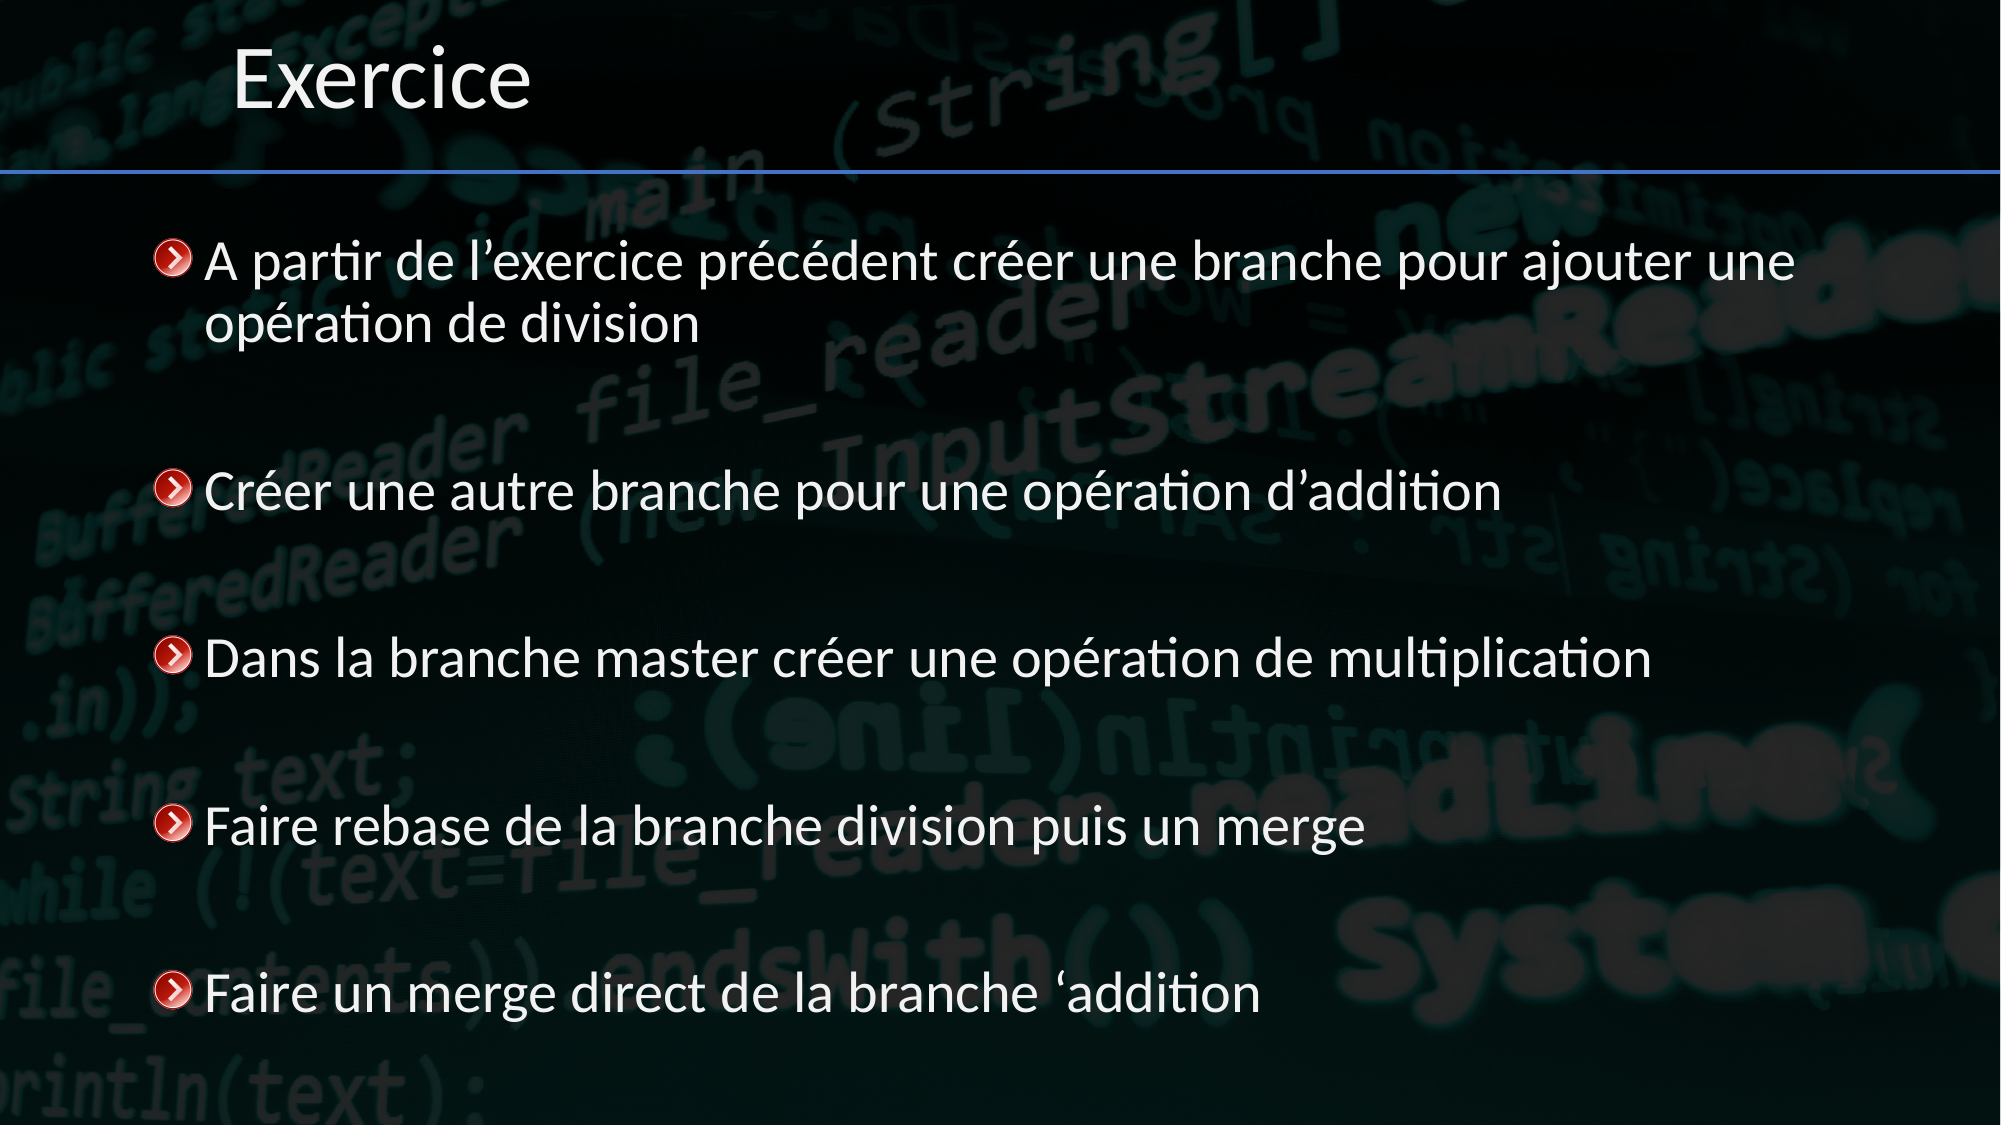

# Exercice
A partir de l’exercice précédent créer une branche pour ajouter une opération de division

Créer une autre branche pour une opération d’addition

Dans la branche master créer une opération de multiplication

Faire rebase de la branche division puis un merge

Faire un merge direct de la branche ‘addition